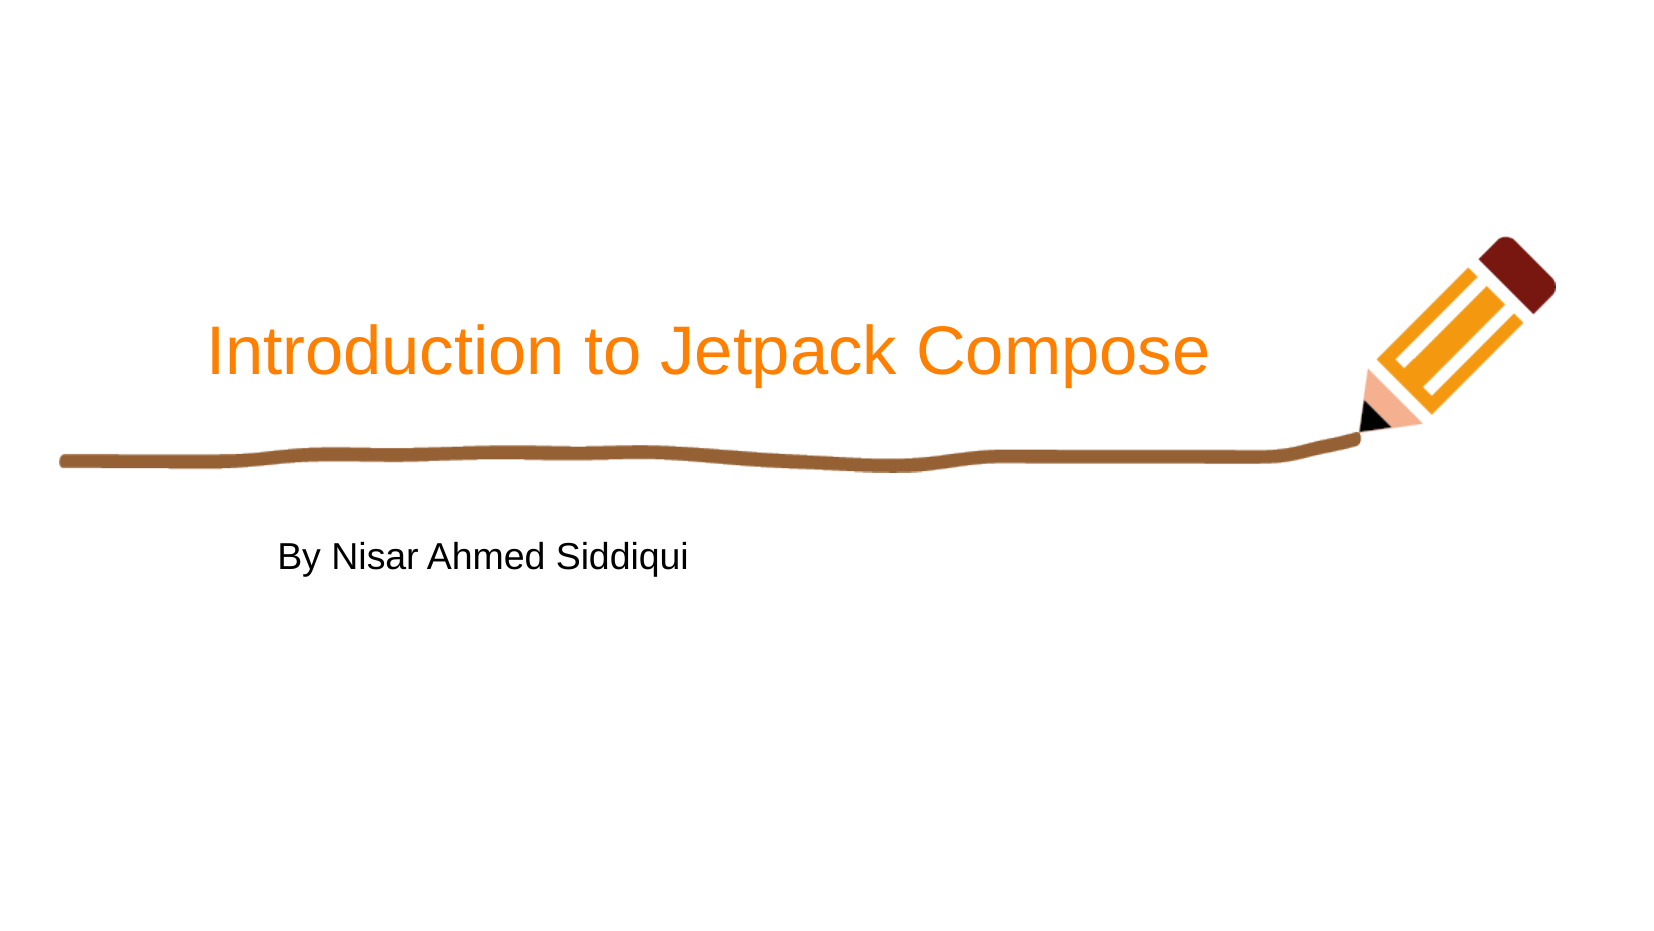

# Introduction to Jetpack Compose
By Nisar Ahmed Siddiqui